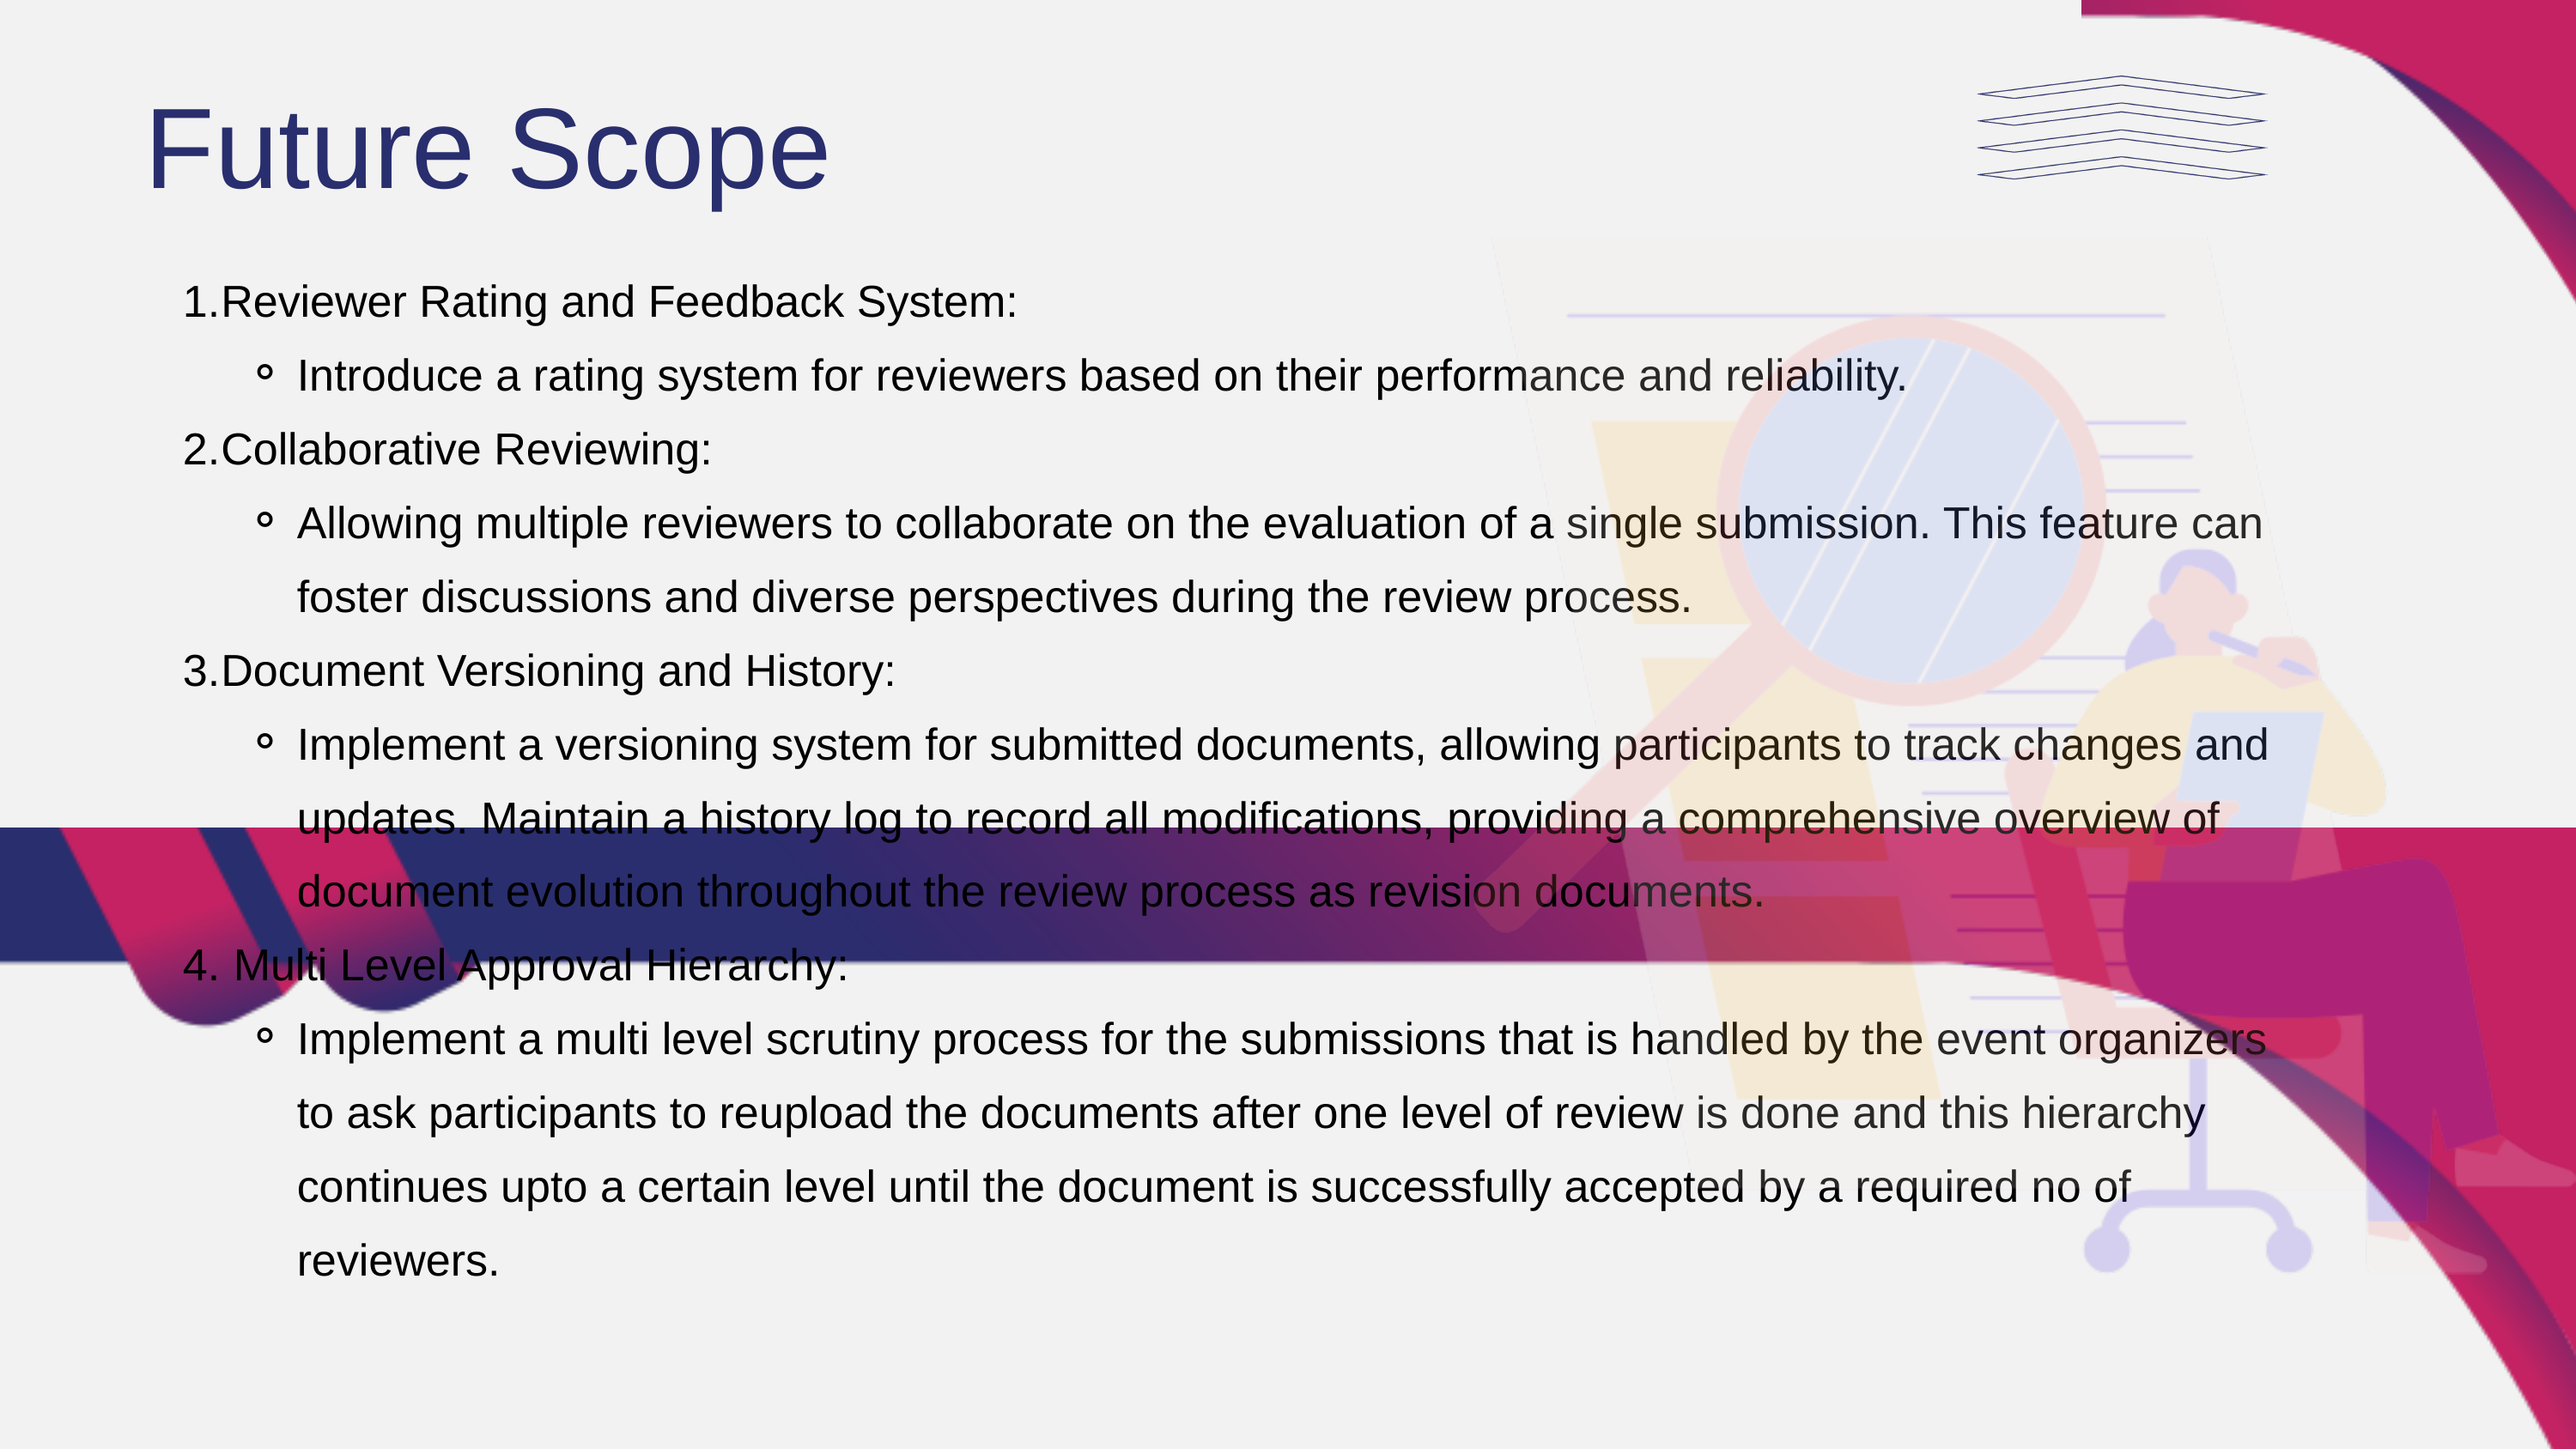

Future Scope

Reviewer Rating and Feedback System:
Introduce a rating system for reviewers based on their performance and reliability.
Collaborative Reviewing:
Allowing multiple reviewers to collaborate on the evaluation of a single submission. This feature can foster discussions and diverse perspectives during the review process.
Document Versioning and History:
Implement a versioning system for submitted documents, allowing participants to track changes and updates. Maintain a history log to record all modifications, providing a comprehensive overview of document evolution throughout the review process as revision documents.
 Multi Level Approval Hierarchy:
Implement a multi level scrutiny process for the submissions that is handled by the event organizers to ask participants to reupload the documents after one level of review is done and this hierarchy continues upto a certain level until the document is successfully accepted by a required no of reviewers.